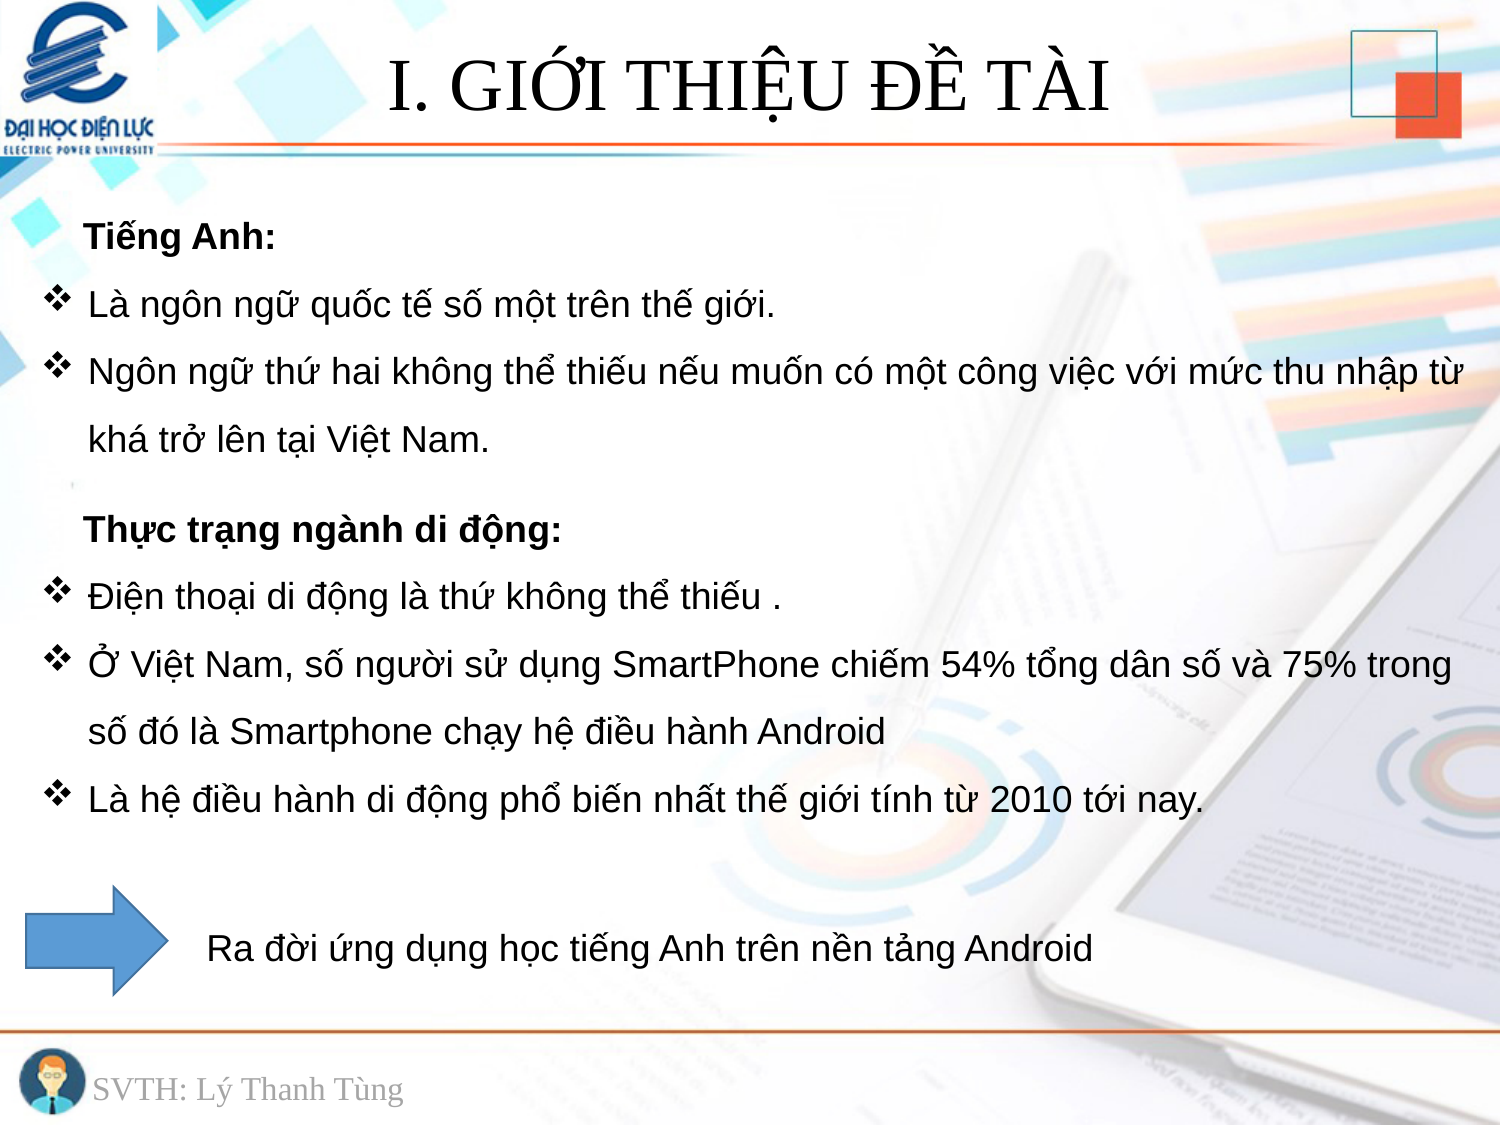

I. GIỚI THIỆU ĐỀ TÀI
    Tiếng Anh:
Là ngôn ngữ quốc tế số một trên thế giới.
Ngôn ngữ thứ hai không thể thiếu nếu muốn có một công việc với mức thu nhập từ khá trở lên tại Việt Nam.

    Thực trạng ngành di động:
Điện thoại di động là thứ không thể thiếu .
Ở Việt Nam, số người sử dụng SmartPhone chiếm 54% tổng dân số và 75% trong số đó là Smartphone chạy hệ điều hành Android
Là hệ điều hành di động phổ biến nhất thế giới tính từ 2010 tới nay.

Ra đời ứng dụng học tiếng Anh trên nền tảng Android
SVTH: Lý Thanh Tùng